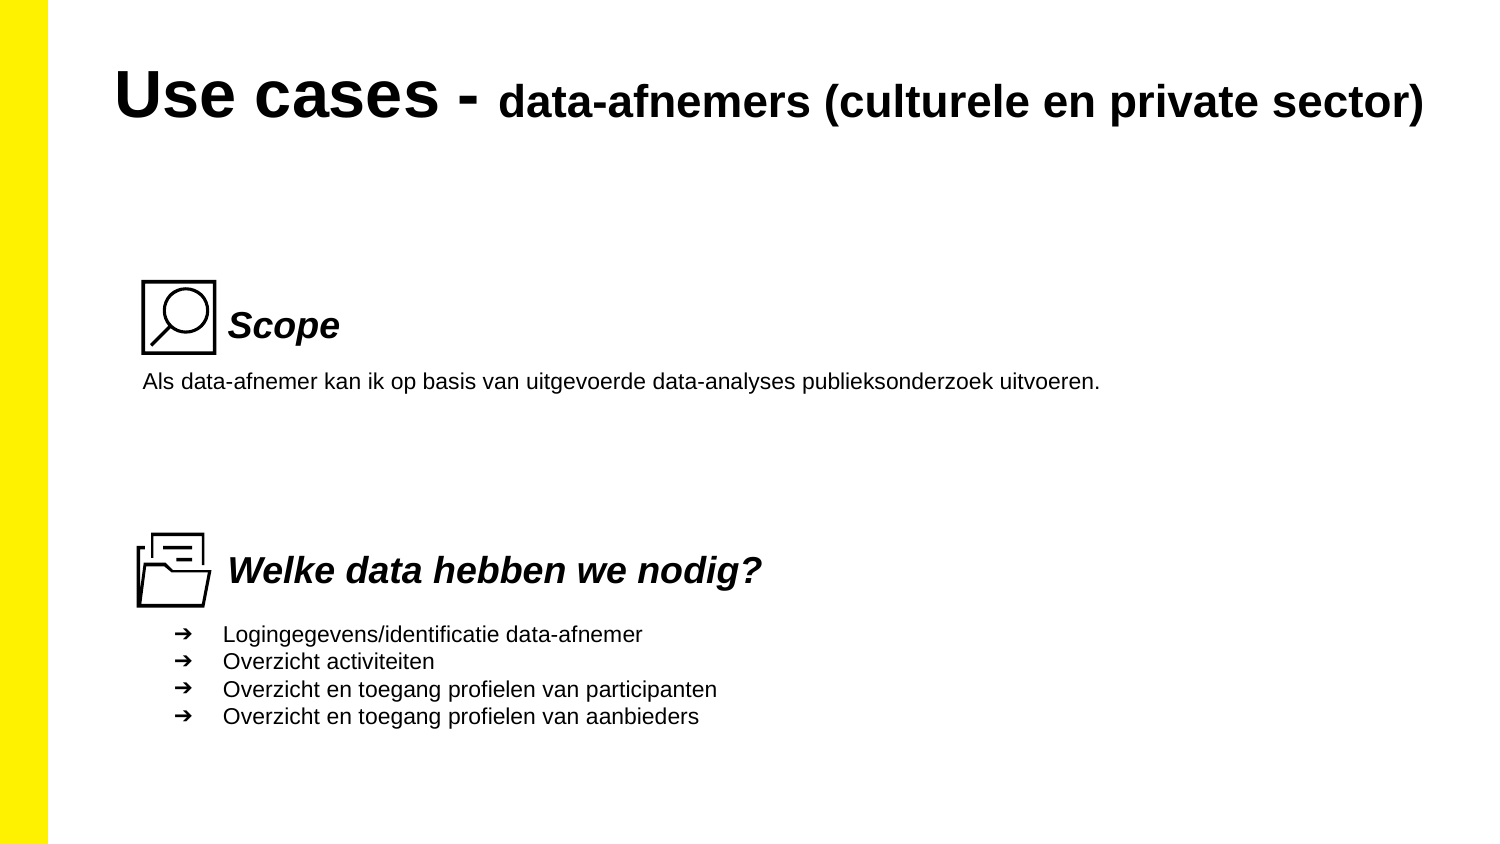

Use cases - data-afnemers (culturele en private sector)

Scope

Als data-afnemer kan ik op basis van uitgevoerde data-analyses publieksonderzoek uitvoeren.

Welke data hebben we nodig?

Logingegevens/identificatie data-afnemer
Overzicht activiteiten
Overzicht en toegang profielen van participanten
Overzicht en toegang profielen van aanbieders